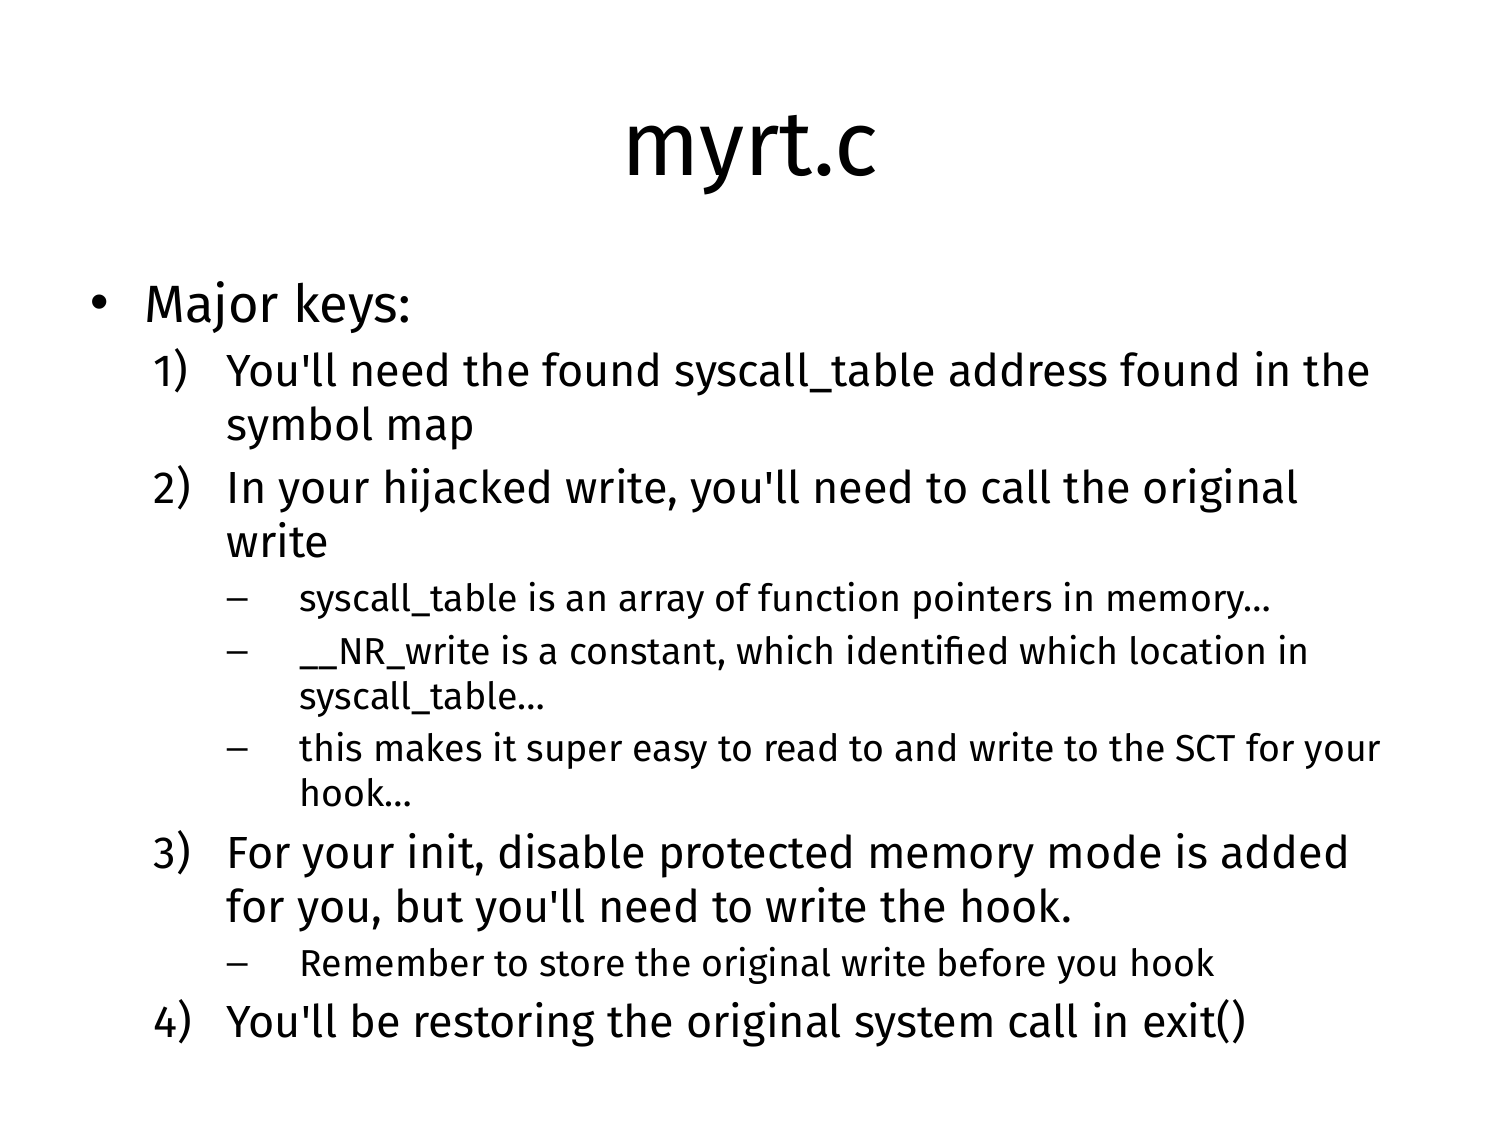

# myrt.c
Major keys:
You'll need the found syscall_table address found in the symbol map
In your hijacked write, you'll need to call the original write
syscall_table is an array of function pointers in memory…
__NR_write is a constant, which identified which location in syscall_table…
this makes it super easy to read to and write to the SCT for your hook…
For your init, disable protected memory mode is added for you, but you'll need to write the hook.
Remember to store the original write before you hook
You'll be restoring the original system call in exit()